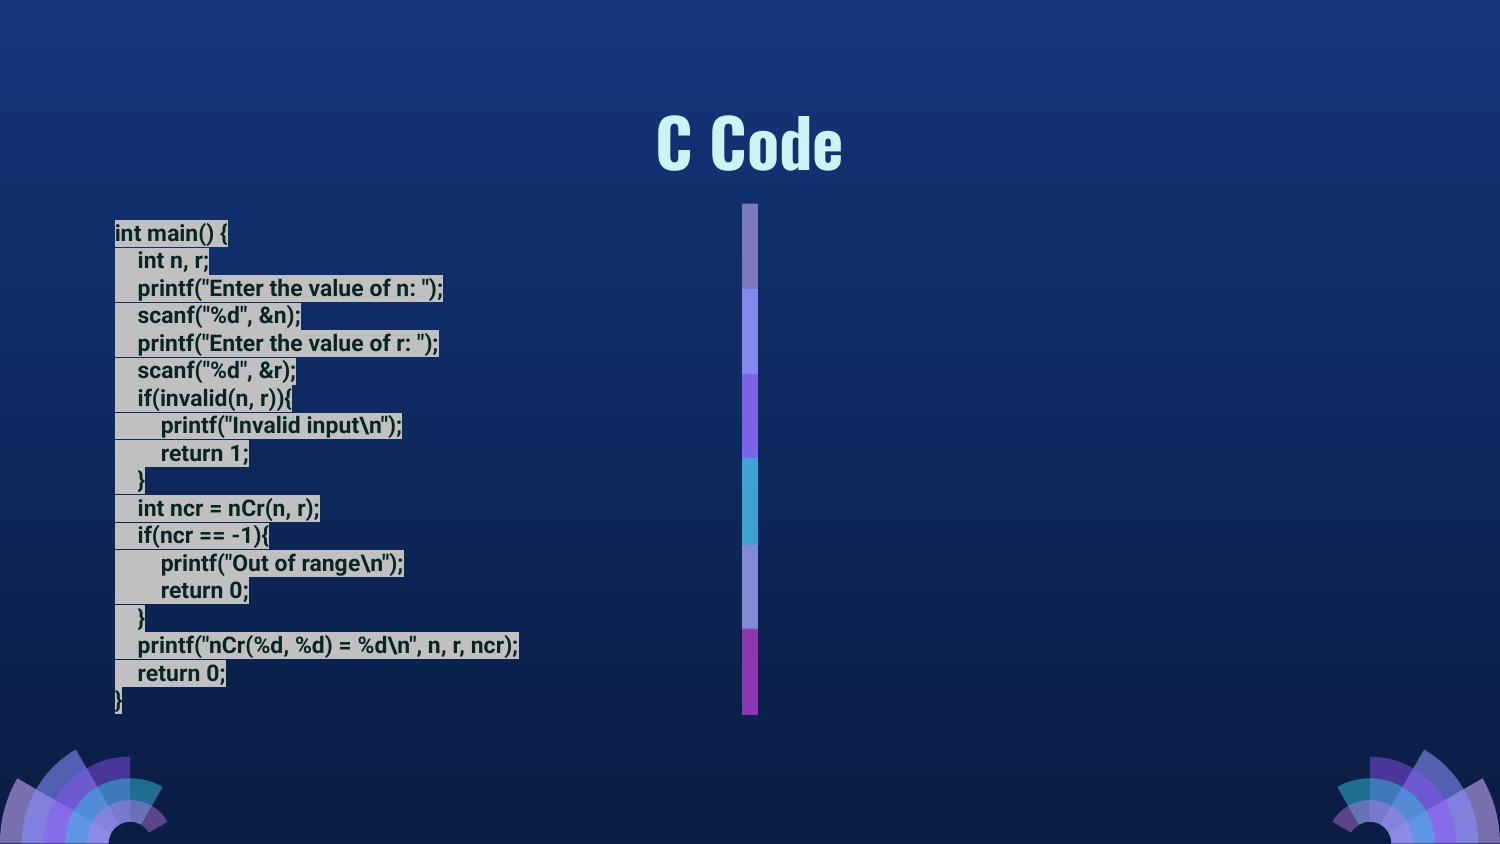

C Code
int main() {
    int n, r;
    printf("Enter the value of n: ");
    scanf("%d", &n);
    printf("Enter the value of r: ");
    scanf("%d", &r);
    if(invalid(n, r)){
        printf("Invalid input\n");
        return 1;
    }
    int ncr = nCr(n, r);
    if(ncr == -1){
        printf("Out of range\n");
        return 0;
    }
    printf("nCr(%d, %d) = %d\n", n, r, ncr);
    return 0;
}